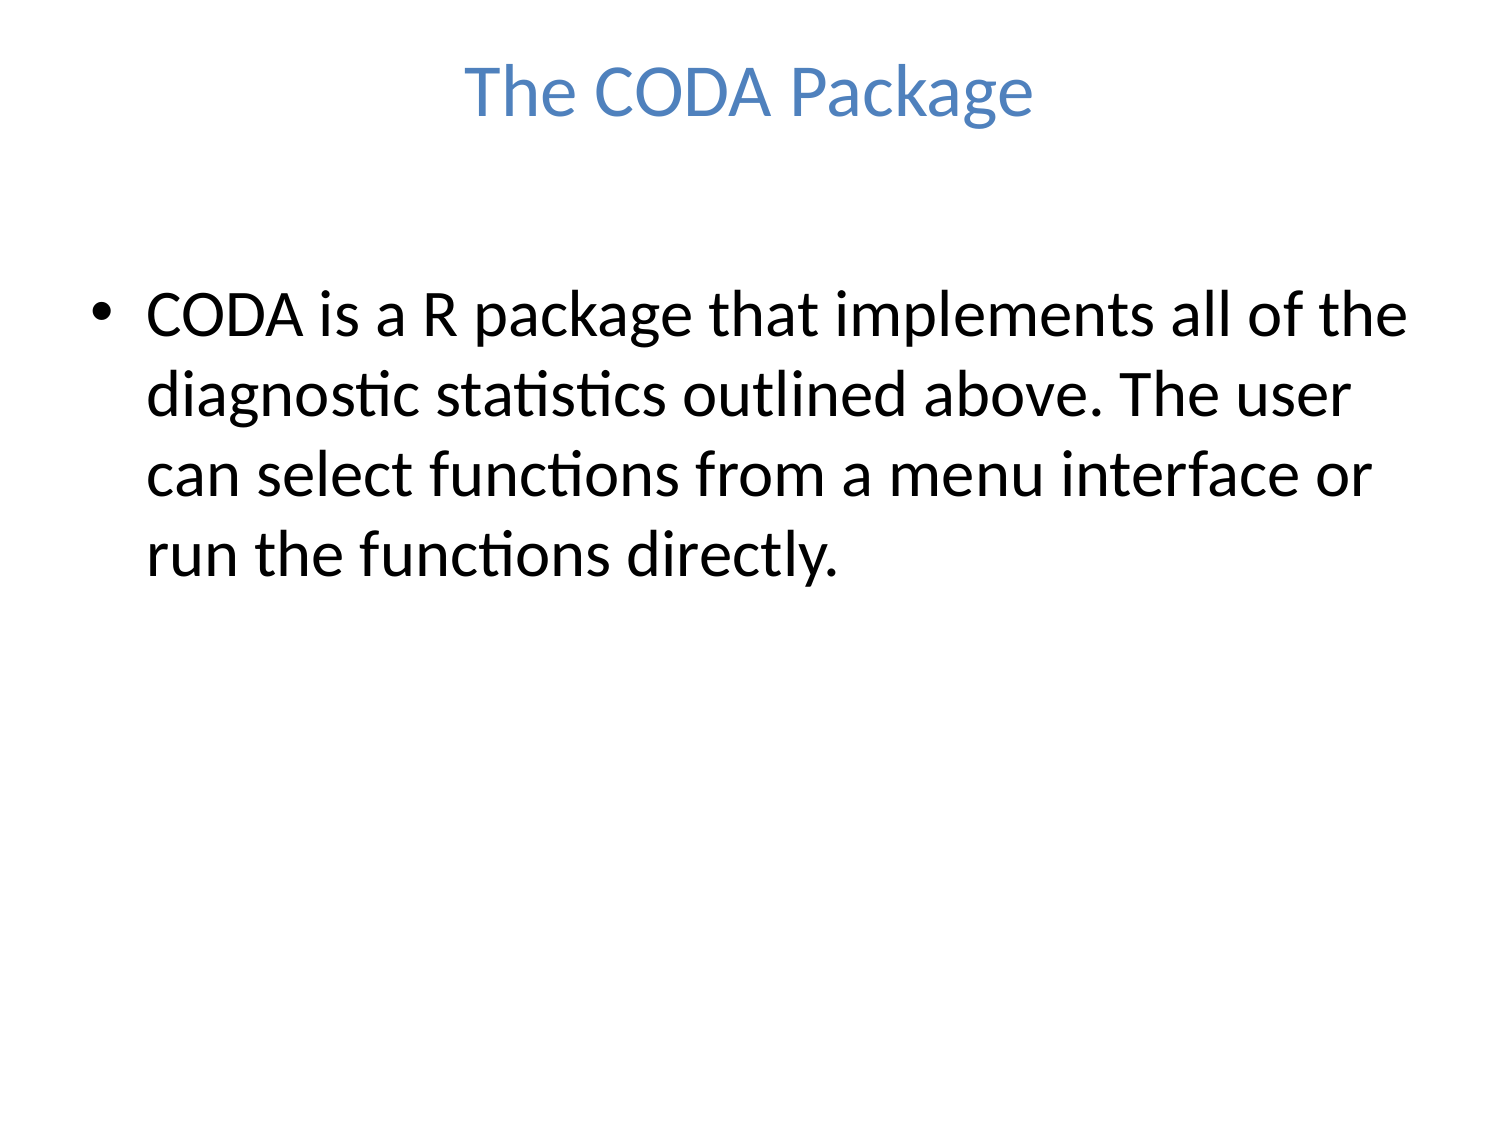

# The CODA Package
CODA is a R package that implements all of the diagnostic statistics outlined above. The user can select functions from a menu interface or run the functions directly.